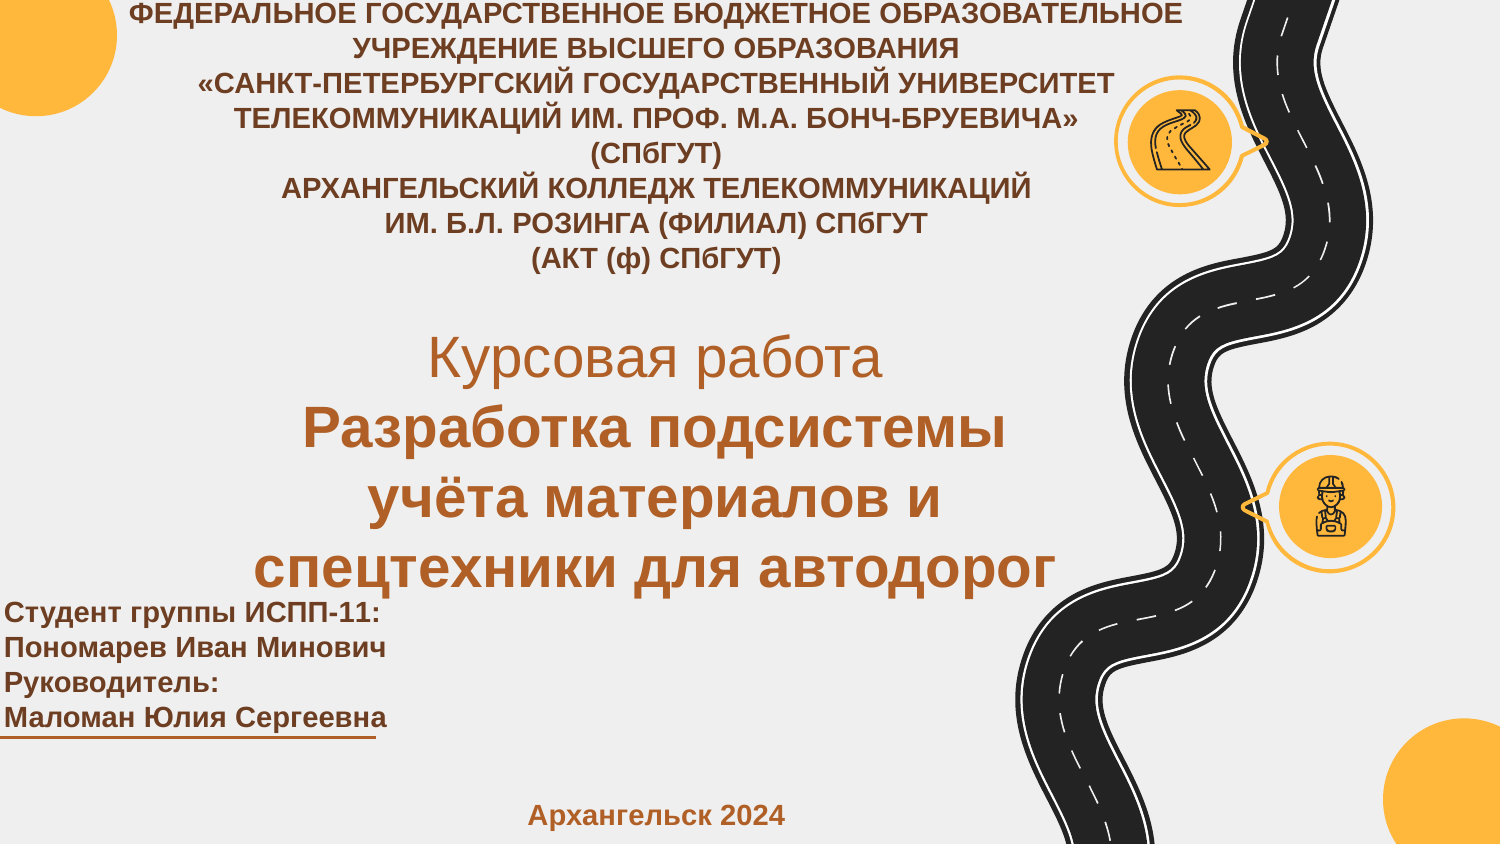

ФЕДЕРАЛЬНОЕ ГОСУДАРСТВЕННОЕ БЮДЖЕТНОЕ ОБРАЗОВАТЕЛЬНОЕ
УЧРЕЖДЕНИЕ ВЫСШЕГО ОБРАЗОВАНИЯ
«САНКТ-ПЕТЕРБУРГСКИЙ ГОСУДАРСТВЕННЫЙ УНИВЕРСИТЕТ
ТЕЛЕКОММУНИКАЦИЙ ИМ. ПРОФ. М.А. БОНЧ-БРУЕВИЧА»
(СПбГУТ)
АРХАНГЕЛЬСКИЙ КОЛЛЕДЖ ТЕЛЕКОММУНИКАЦИЙ
ИМ. Б.Л. РОЗИНГА (ФИЛИАЛ) СПбГУТ
(АКТ (ф) СПбГУТ)

# Курсовая работа Разработка подсистемы учёта материалов и спецтехники для автодорог

Студент группы ИСПП-11:
Пономарев Иван Минович
Руководитель:
Маломан Юлия Сергеевна
Архангельск 2024